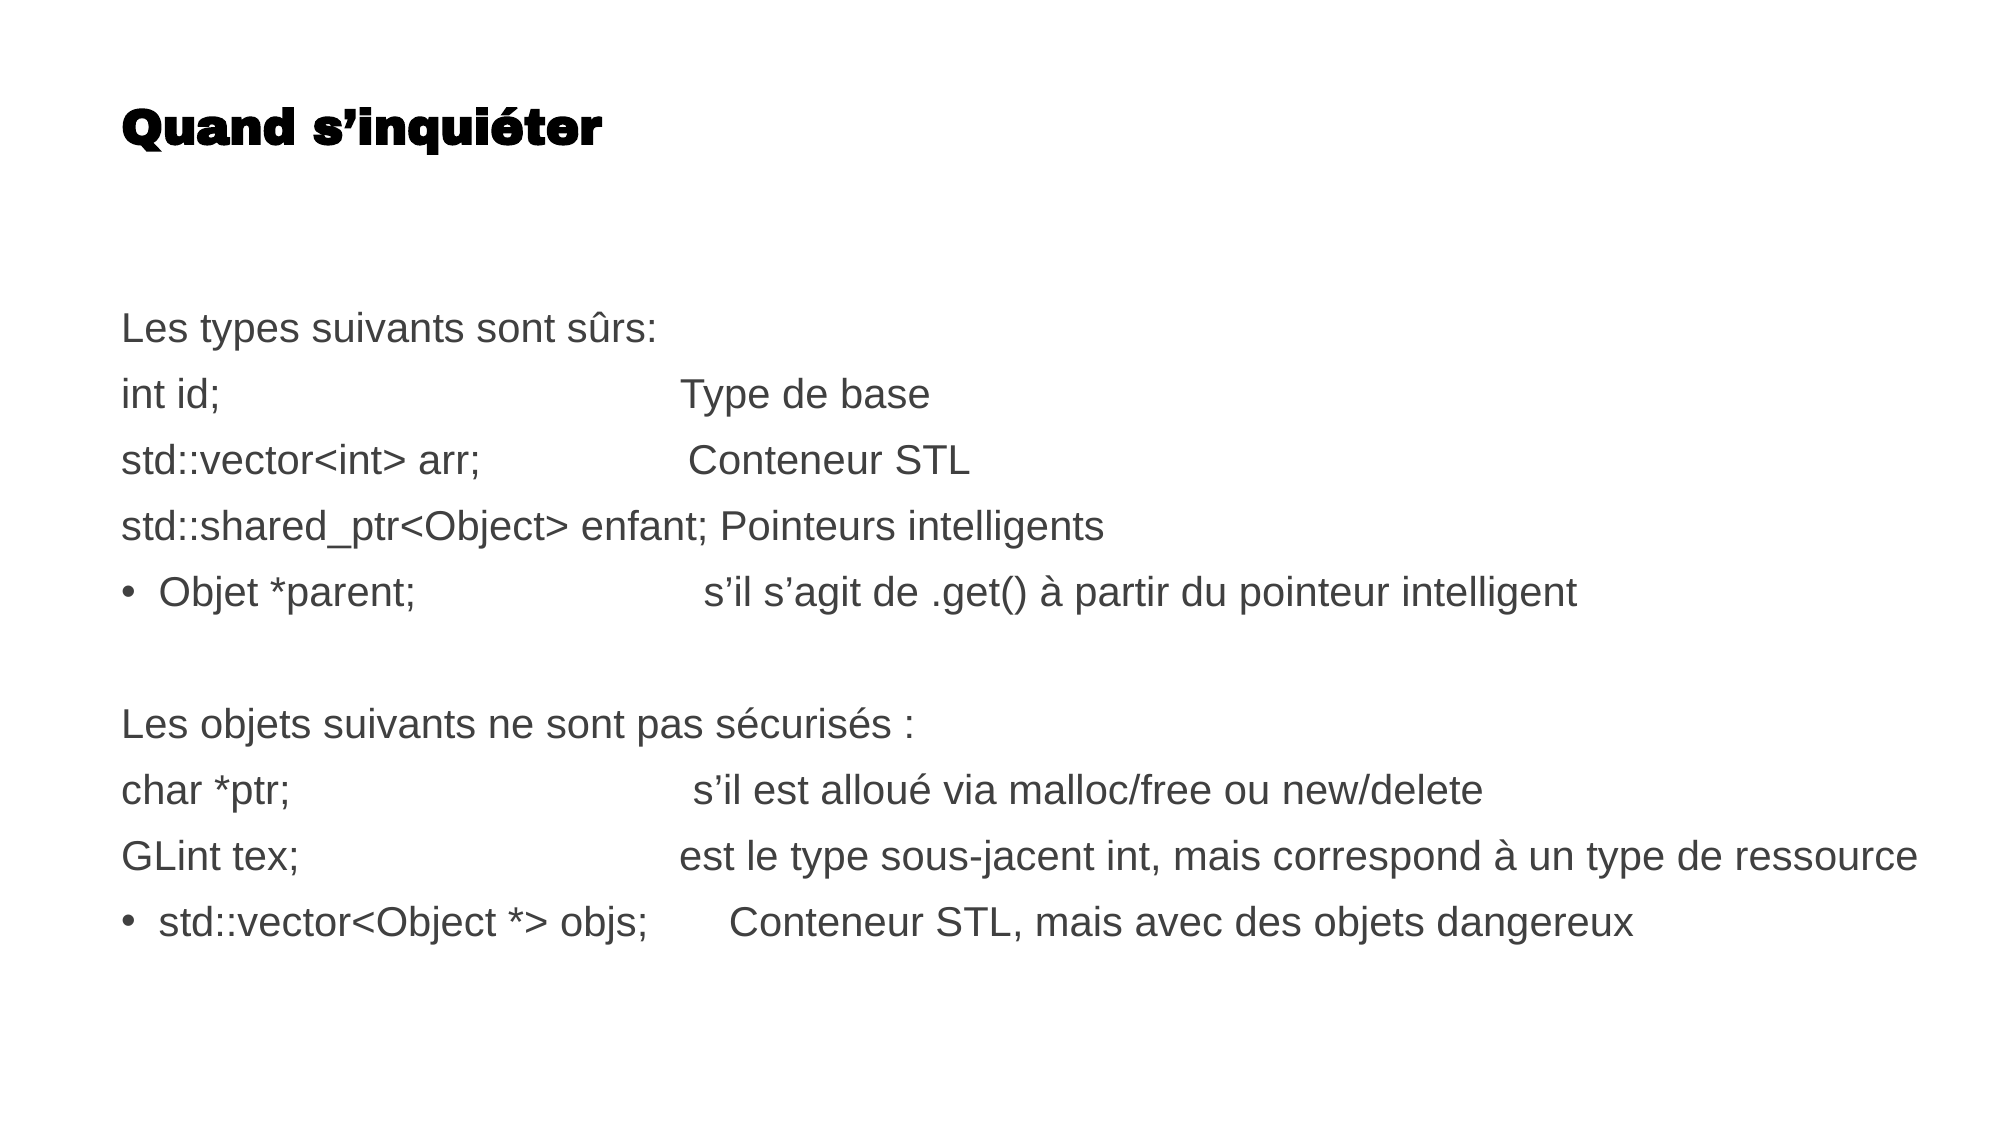

# Quand s’inquiéter

Les types suivants sont sûrs:
int id;                                        Type de base
std::vector<int> arr;                  Conteneur STL
std::shared_ptr<Object> enfant; Pointeurs intelligents
Objet *parent;                         s’il s’agit de .get() à partir du pointeur intelligent

Les objets suivants ne sont pas sécurisés :
char *ptr;                                   s’il est alloué via malloc/free ou new/delete
GLint tex;                                 est le type sous-jacent int, mais correspond à un type de ressource
std::vector<Object *> objs;       Conteneur STL, mais avec des objets dangereux